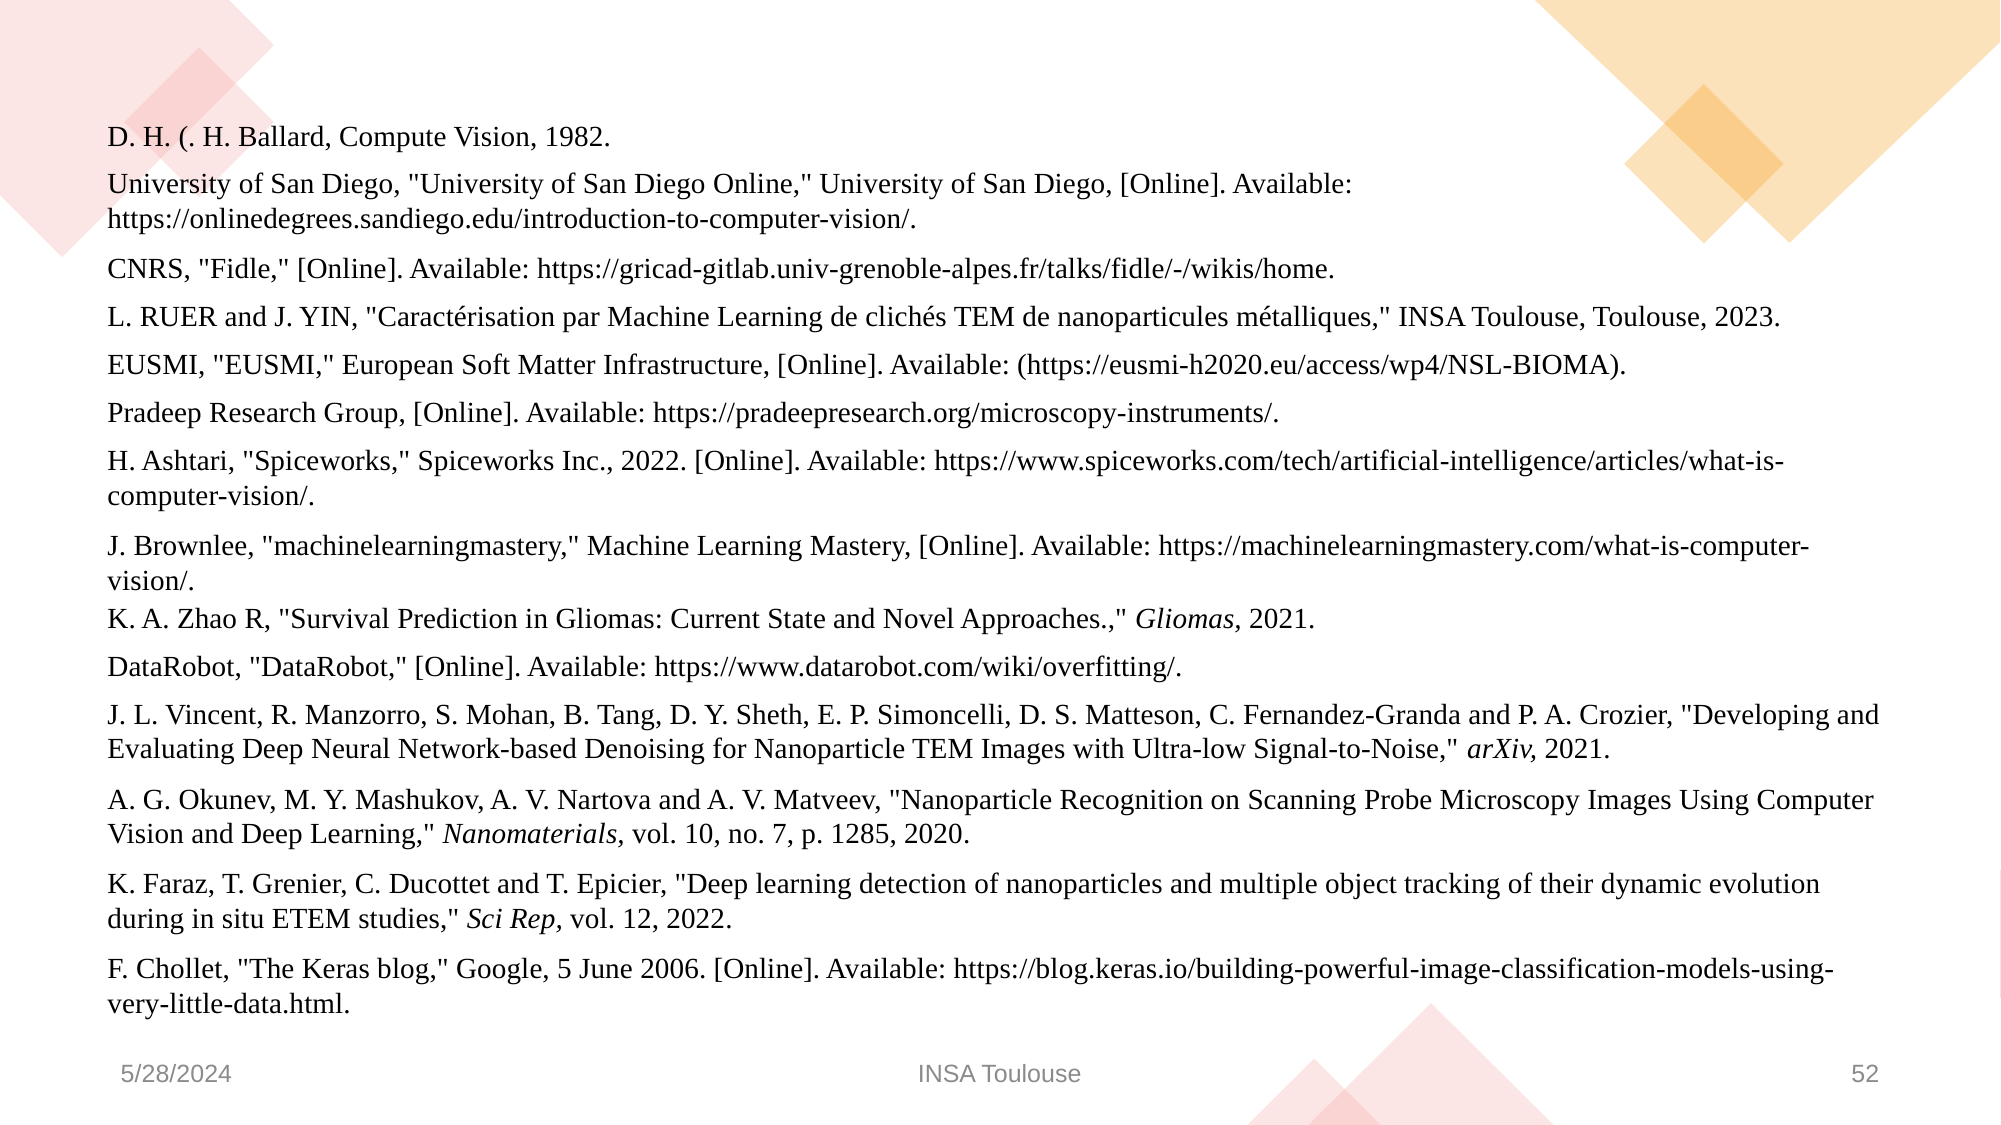

| D. H. (. H. Ballard, Compute Vision, 1982. |
| --- |
| University of San Diego, "University of San Diego Online," University of San Diego, [Online]. Available: https://onlinedegrees.sandiego.edu/introduction-to-computer-vision/. |
| CNRS, "Fidle," [Online]. Available: https://gricad-gitlab.univ-grenoble-alpes.fr/talks/fidle/-/wikis/home. |
| L. RUER and J. YIN, "Caractérisation par Machine Learning de clichés TEM de nanoparticules métalliques," INSA Toulouse, Toulouse, 2023. |
| EUSMI, "EUSMI," European Soft Matter Infrastructure, [Online]. Available: (https://eusmi-h2020.eu/access/wp4/NSL-BIOMA). |
| Pradeep Research Group, [Online]. Available: https://pradeepresearch.org/microscopy-instruments/. |
| H. Ashtari, "Spiceworks," Spiceworks Inc., 2022. [Online]. Available: https://www.spiceworks.com/tech/artificial-intelligence/articles/what-is-computer-vision/. |
| J. Brownlee, "machinelearningmastery," Machine Learning Mastery, [Online]. Available: https://machinelearningmastery.com/what-is-computer-vision/. |
| K. A. Zhao R, "Survival Prediction in Gliomas: Current State and Novel Approaches.," Gliomas, 2021. |
| DataRobot, "DataRobot," [Online]. Available: https://www.datarobot.com/wiki/overfitting/. |
| J. L. Vincent, R. Manzorro, S. Mohan, B. Tang, D. Y. Sheth, E. P. Simoncelli, D. S. Matteson, C. Fernandez-Granda and P. A. Crozier, "Developing and Evaluating Deep Neural Network-based Denoising for Nanoparticle TEM Images with Ultra-low Signal-to-Noise," arXiv, 2021. |
| A. G. Okunev, M. Y. Mashukov, A. V. Nartova and A. V. Matveev, "Nanoparticle Recognition on Scanning Probe Microscopy Images Using Computer Vision and Deep Learning," Nanomaterials, vol. 10, no. 7, p. 1285, 2020. |
| K. Faraz, T. Grenier, C. Ducottet and T. Epicier, "Deep learning detection of nanoparticles and multiple object tracking of their dynamic evolution during in situ ETEM studies," Sci Rep, vol. 12, 2022. |
| F. Chollet, "The Keras blog," Google, 5 June 2006. [Online]. Available: https://blog.keras.io/building-powerful-image-classification-models-using-very-little-data.html. |

5/28/2024
INSA Toulouse
52